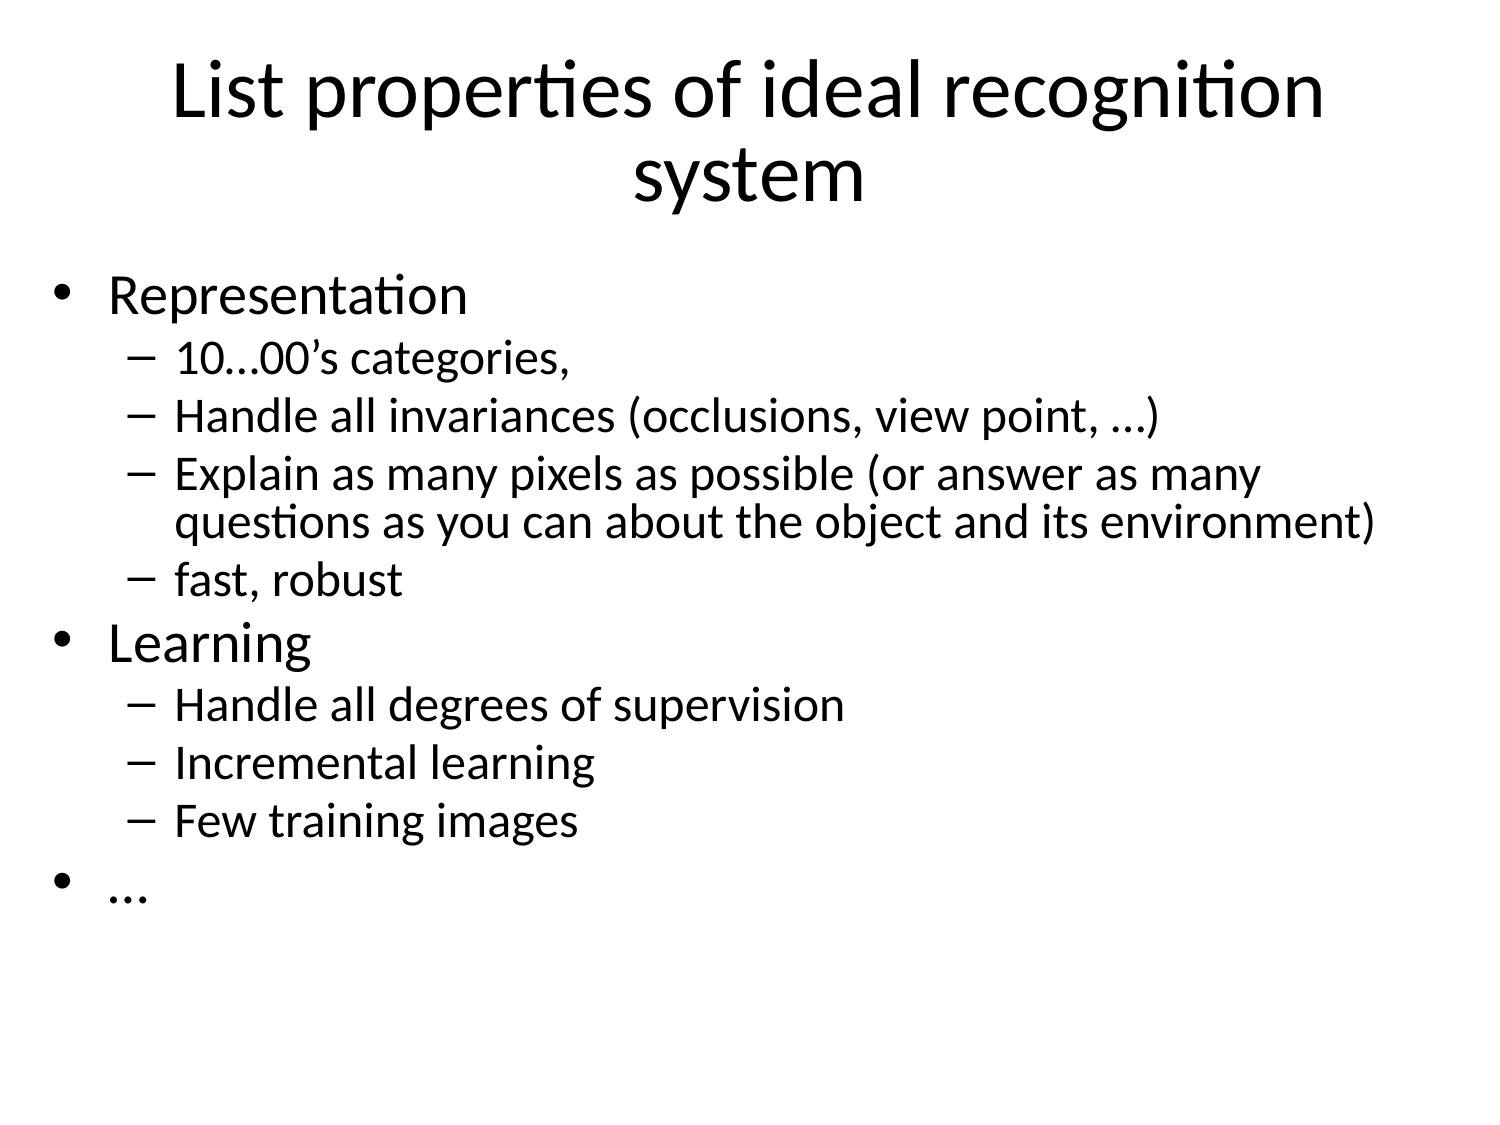

# List properties of ideal recognition system
Representation
10…00’s categories,
Handle all invariances (occlusions, view point, …)
Explain as many pixels as possible (or answer as many questions as you can about the object and its environment)
fast, robust
Learning
Handle all degrees of supervision
Incremental learning
Few training images
…